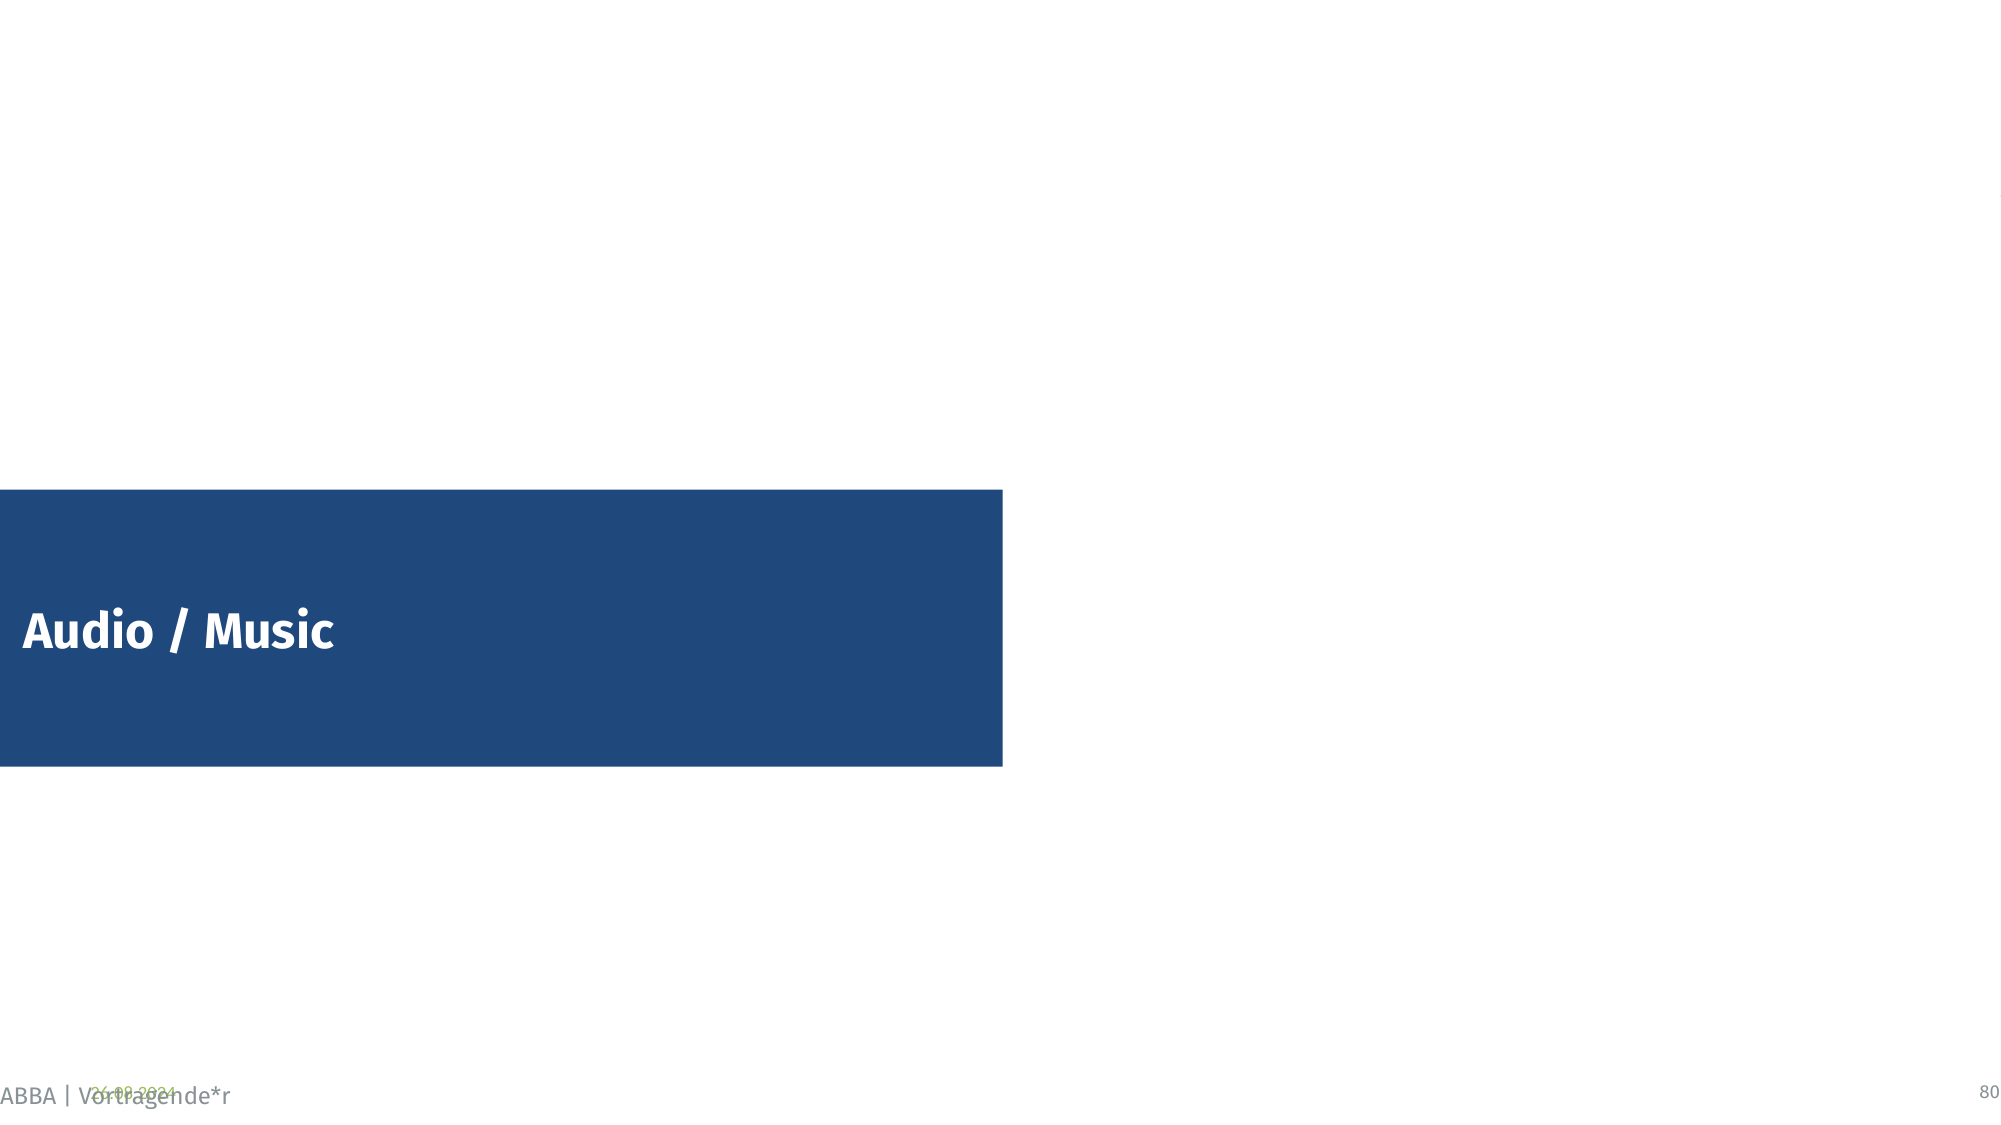

# Audio / Music
26.08.2024
ABBA | Vortragende*r
80